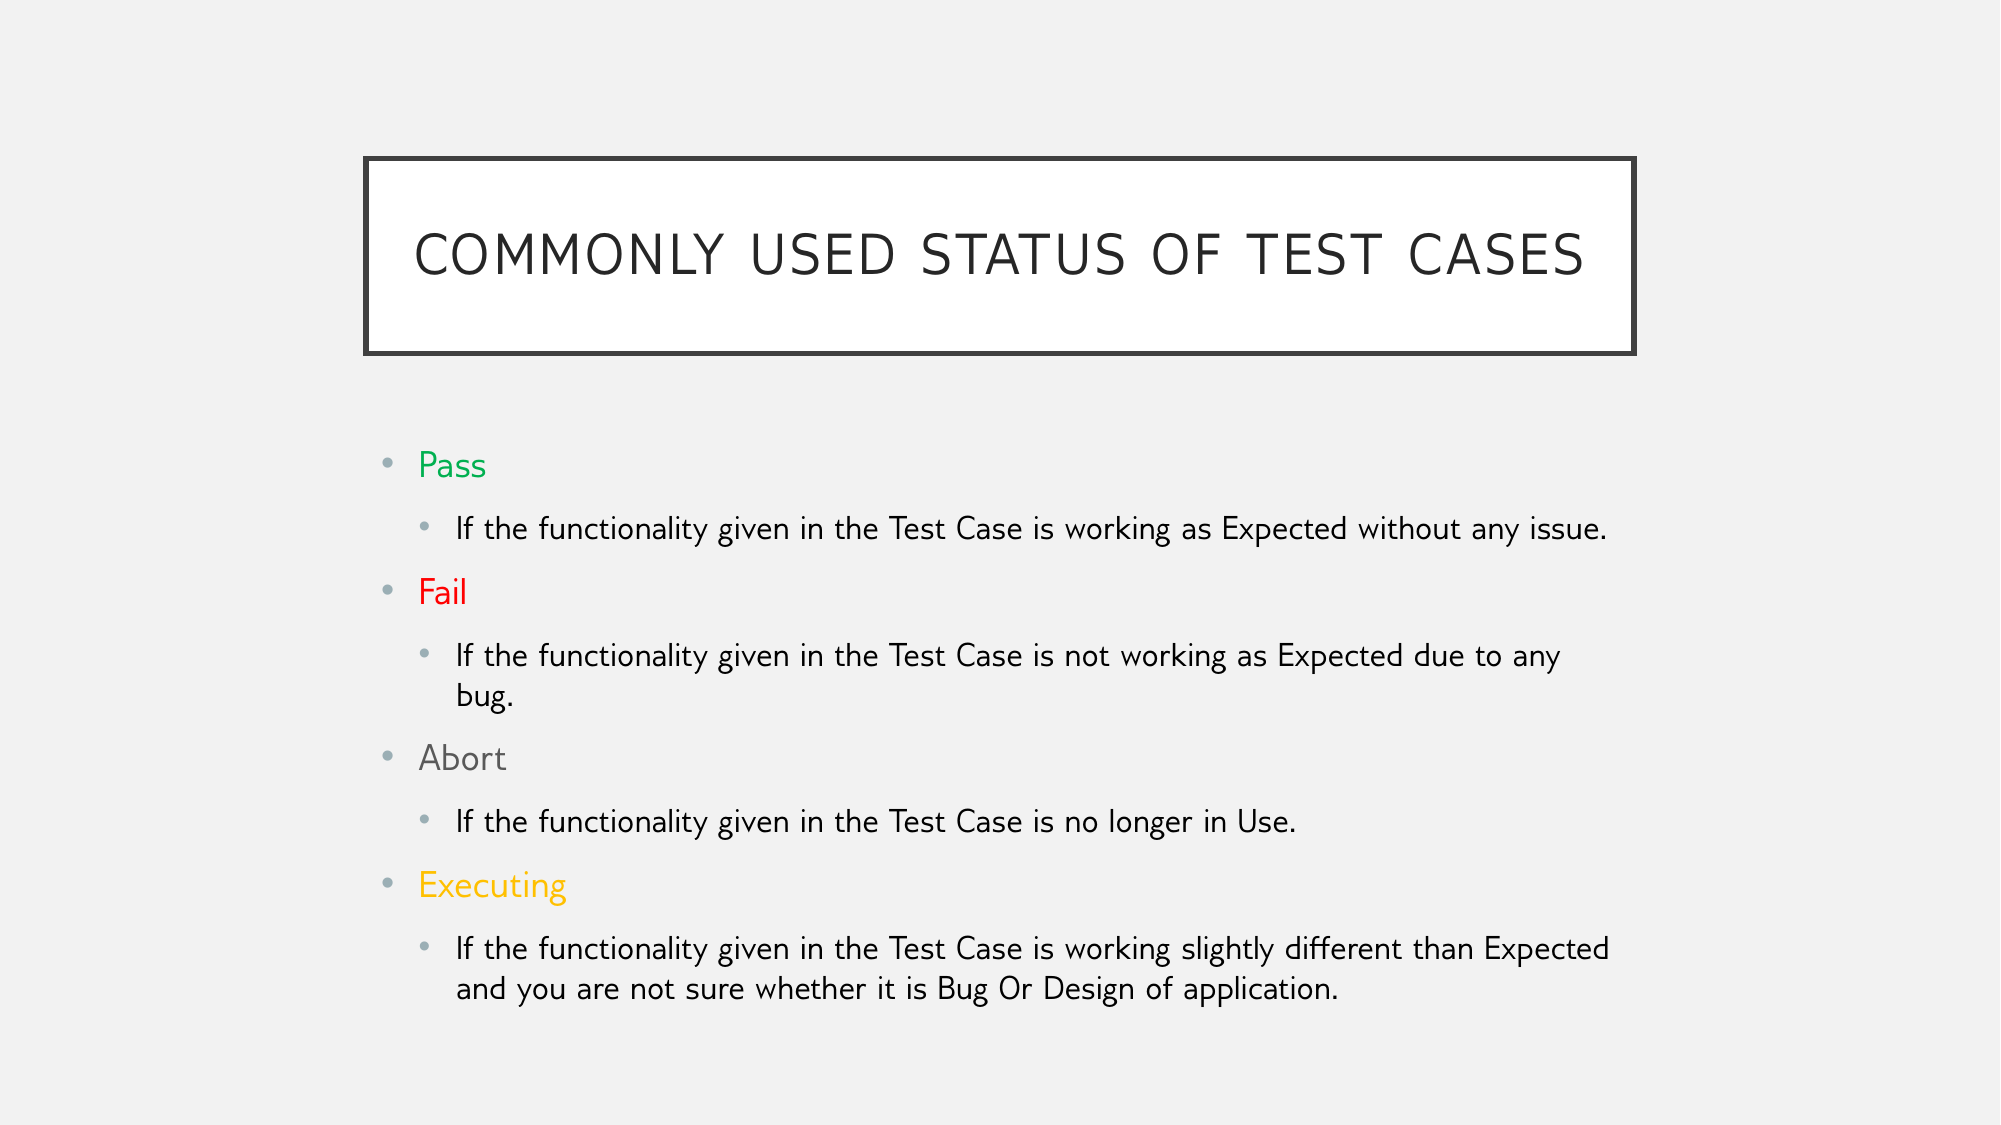

# Commonly used Status of test cases
Pass
If the functionality given in the Test Case is working as Expected without any issue.
Fail
If the functionality given in the Test Case is not working as Expected due to any bug.
Abort
If the functionality given in the Test Case is no longer in Use.
Executing
If the functionality given in the Test Case is working slightly different than Expected and you are not sure whether it is Bug Or Design of application.